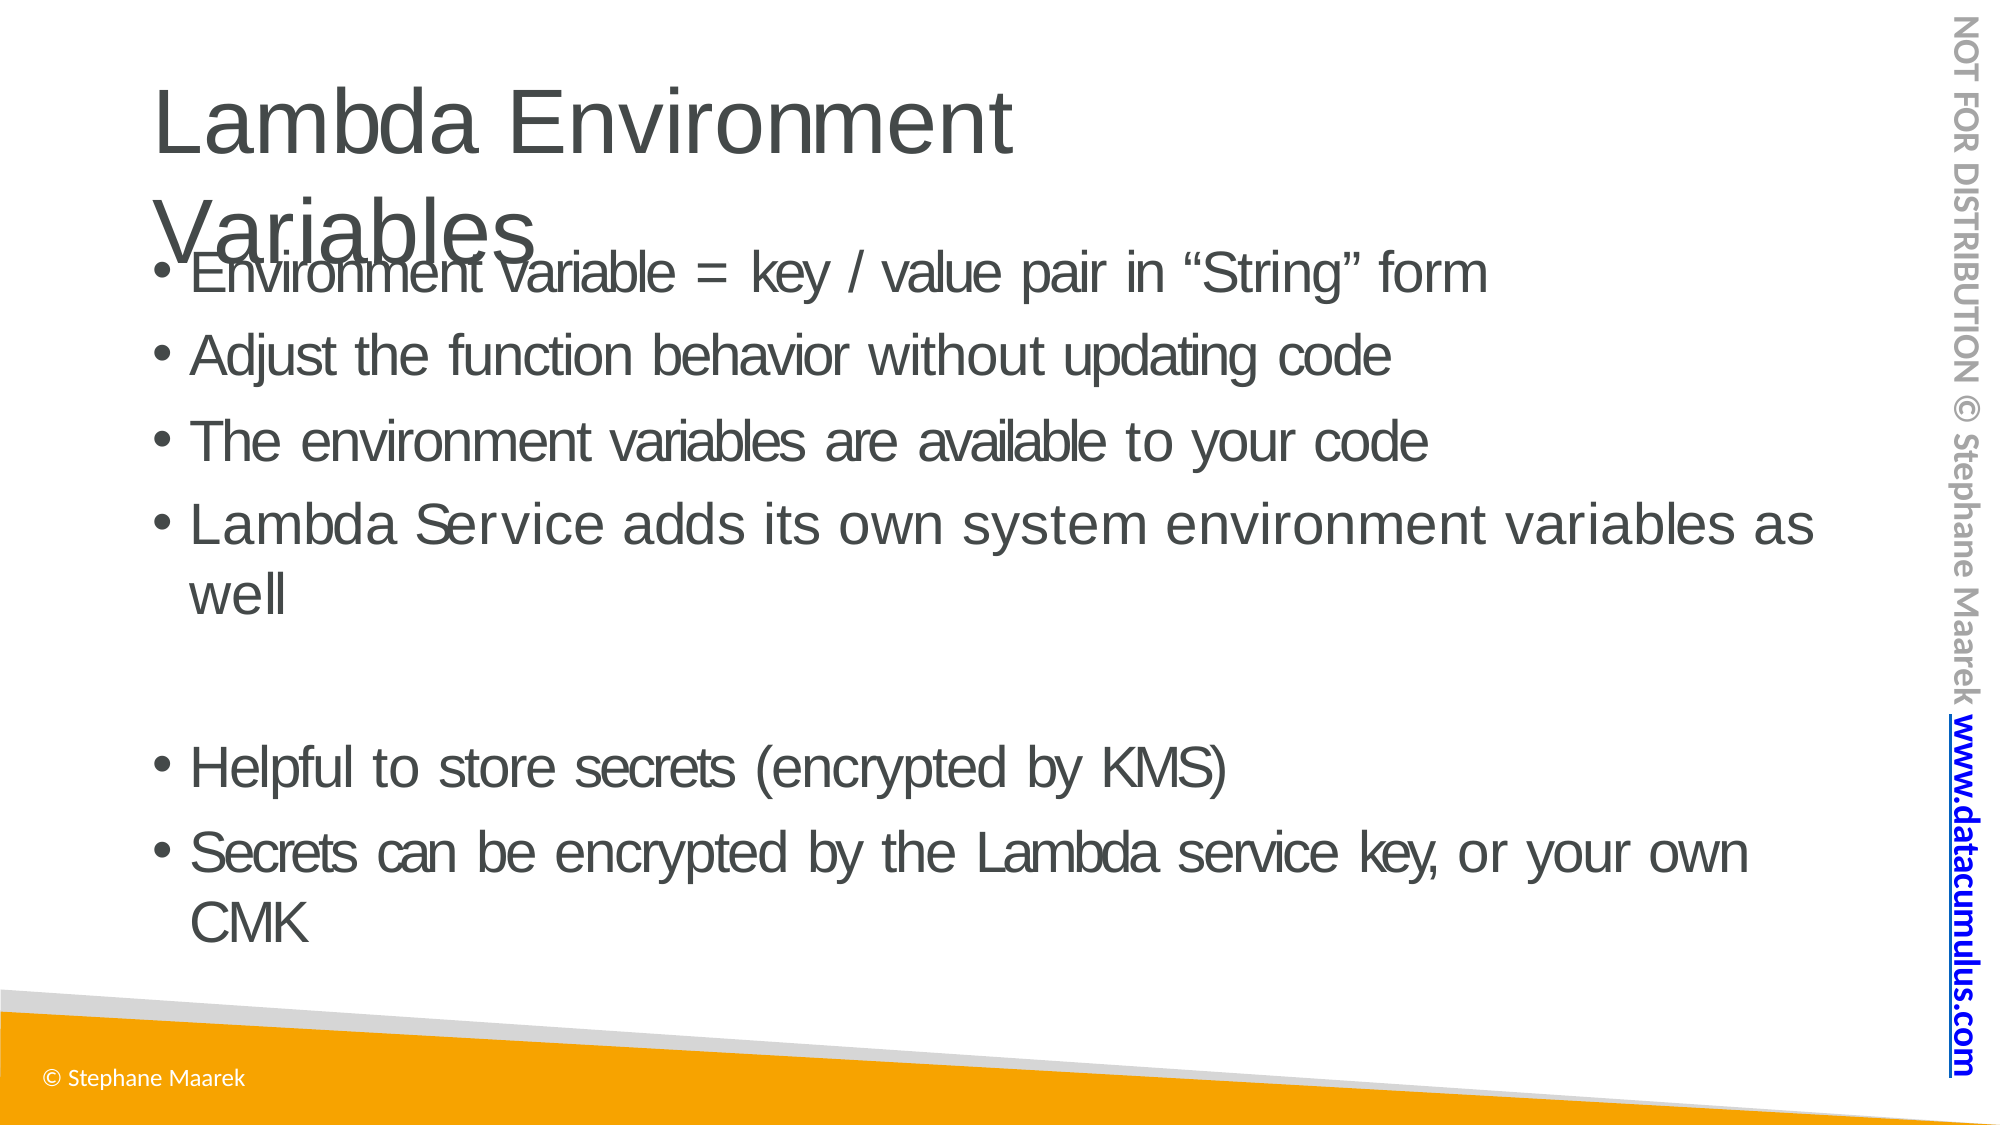

NOT FOR DISTRIBUTION © Stephane Maarek www.datacumulus.com
# Lambda Environment Variables
Environment variable = key / value pair in “String” form
Adjust the function behavior without updating code
The environment variables are available to your code
Lambda Service adds its own system environment variables as well

Helpful to store secrets (encrypted by KMS)
Secrets can be encrypted by the Lambda service key, or your own CMK
© Stephane Maarek